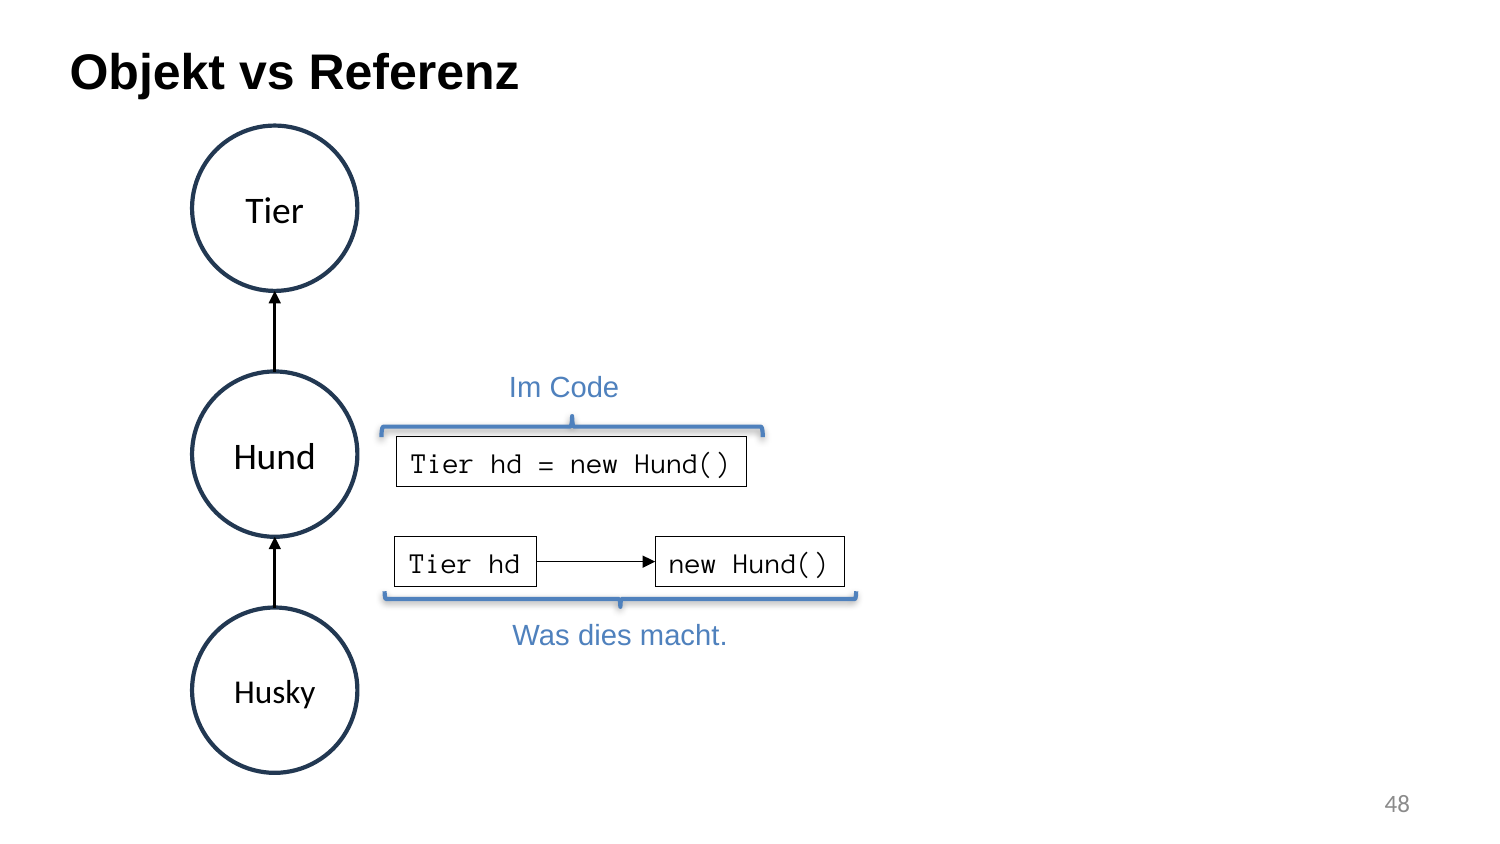

Objekt vs Referenz
Tier

Im Code

Hund
Tier hd = new Hund()
new Hund()
Tier hd
Husky
Was dies macht.
48